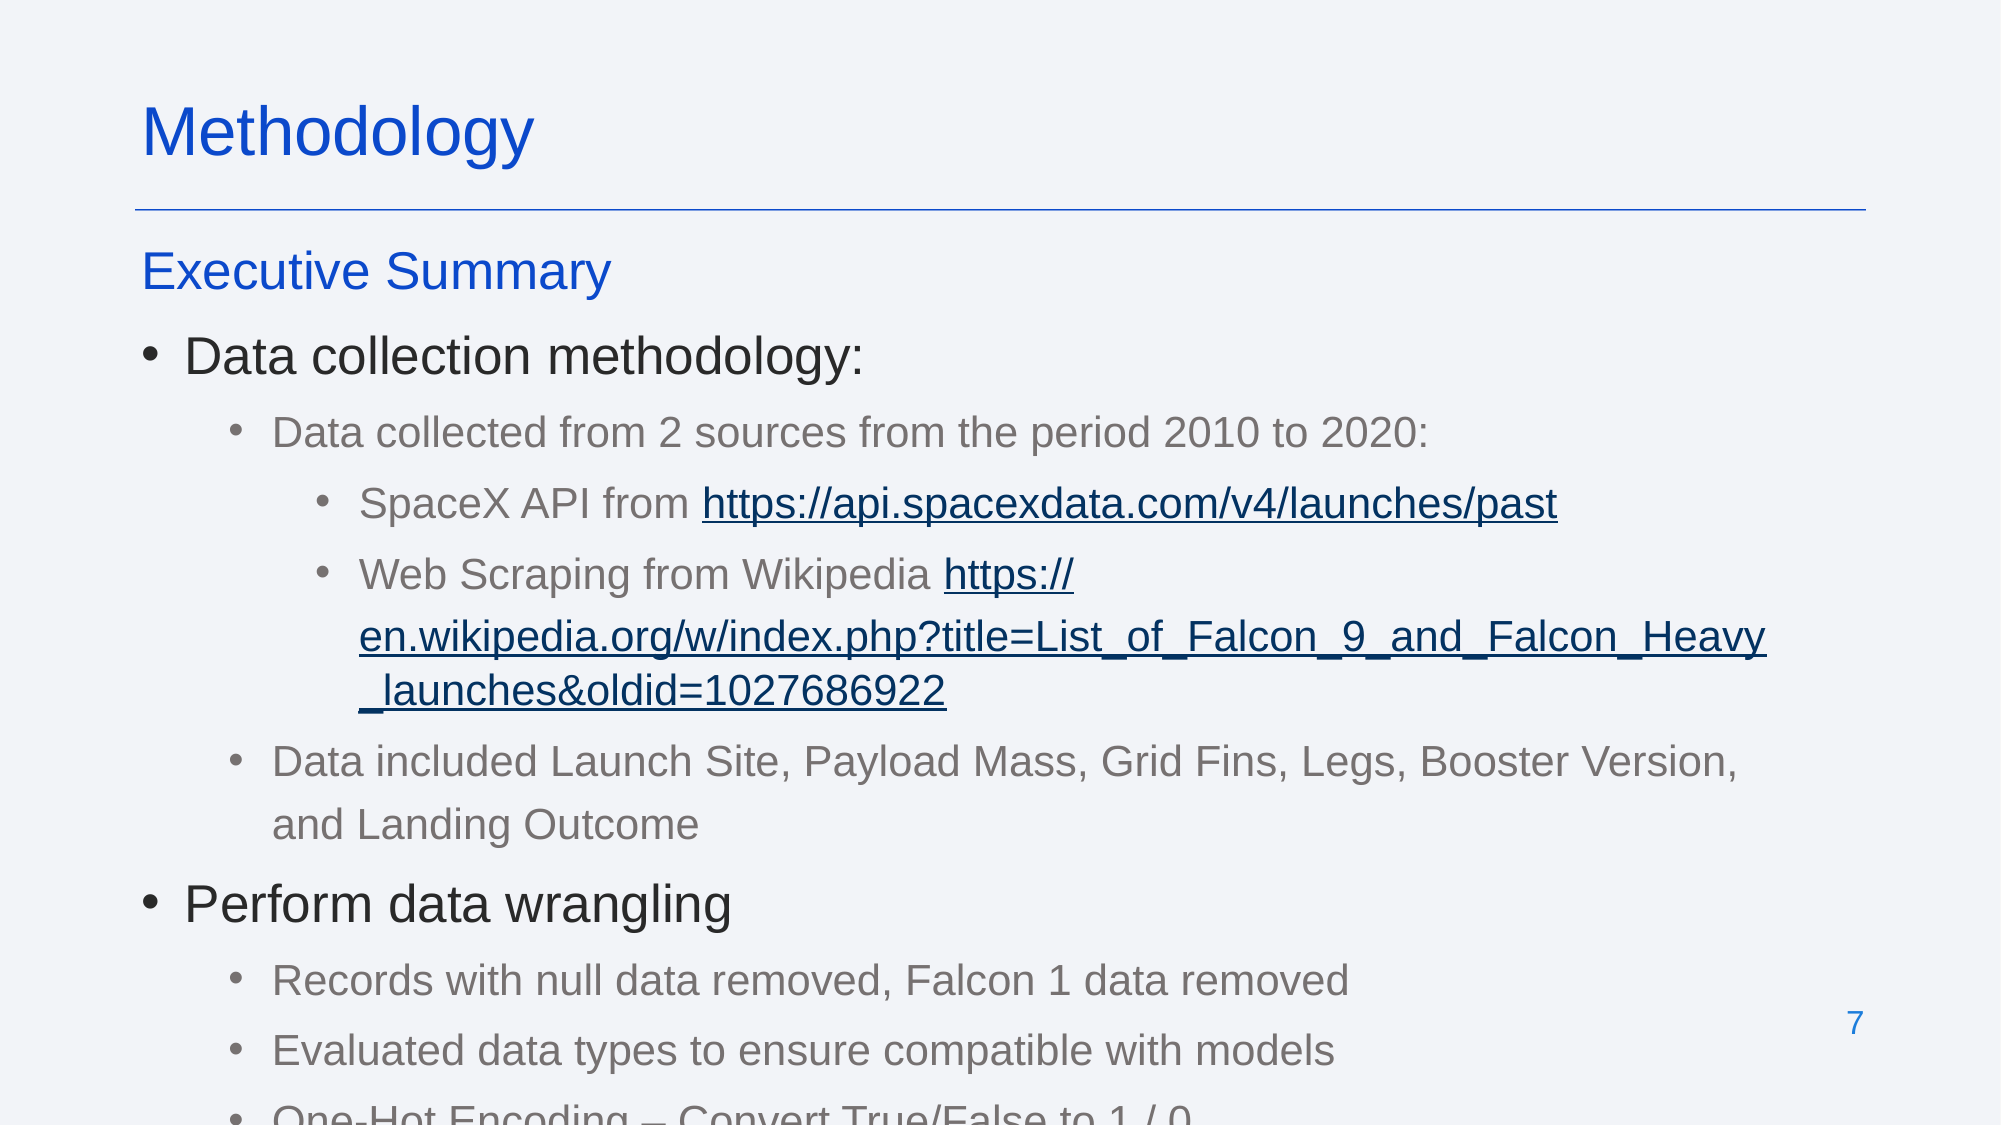

Methodology
Executive Summary
Data collection methodology:
Data collected from 2 sources from the period 2010 to 2020:
SpaceX API from https://api.spacexdata.com/v4/launches/past
Web Scraping from Wikipedia https://en.wikipedia.org/w/index.php?title=List_of_Falcon_9_and_Falcon_Heavy_launches&oldid=1027686922
Data included Launch Site, Payload Mass, Grid Fins, Legs, Booster Version, and Landing Outcome
Perform data wrangling
Records with null data removed, Falcon 1 data removed
Evaluated data types to ensure compatible with models
One-Hot Encoding – Convert True/False to 1 / 0

7